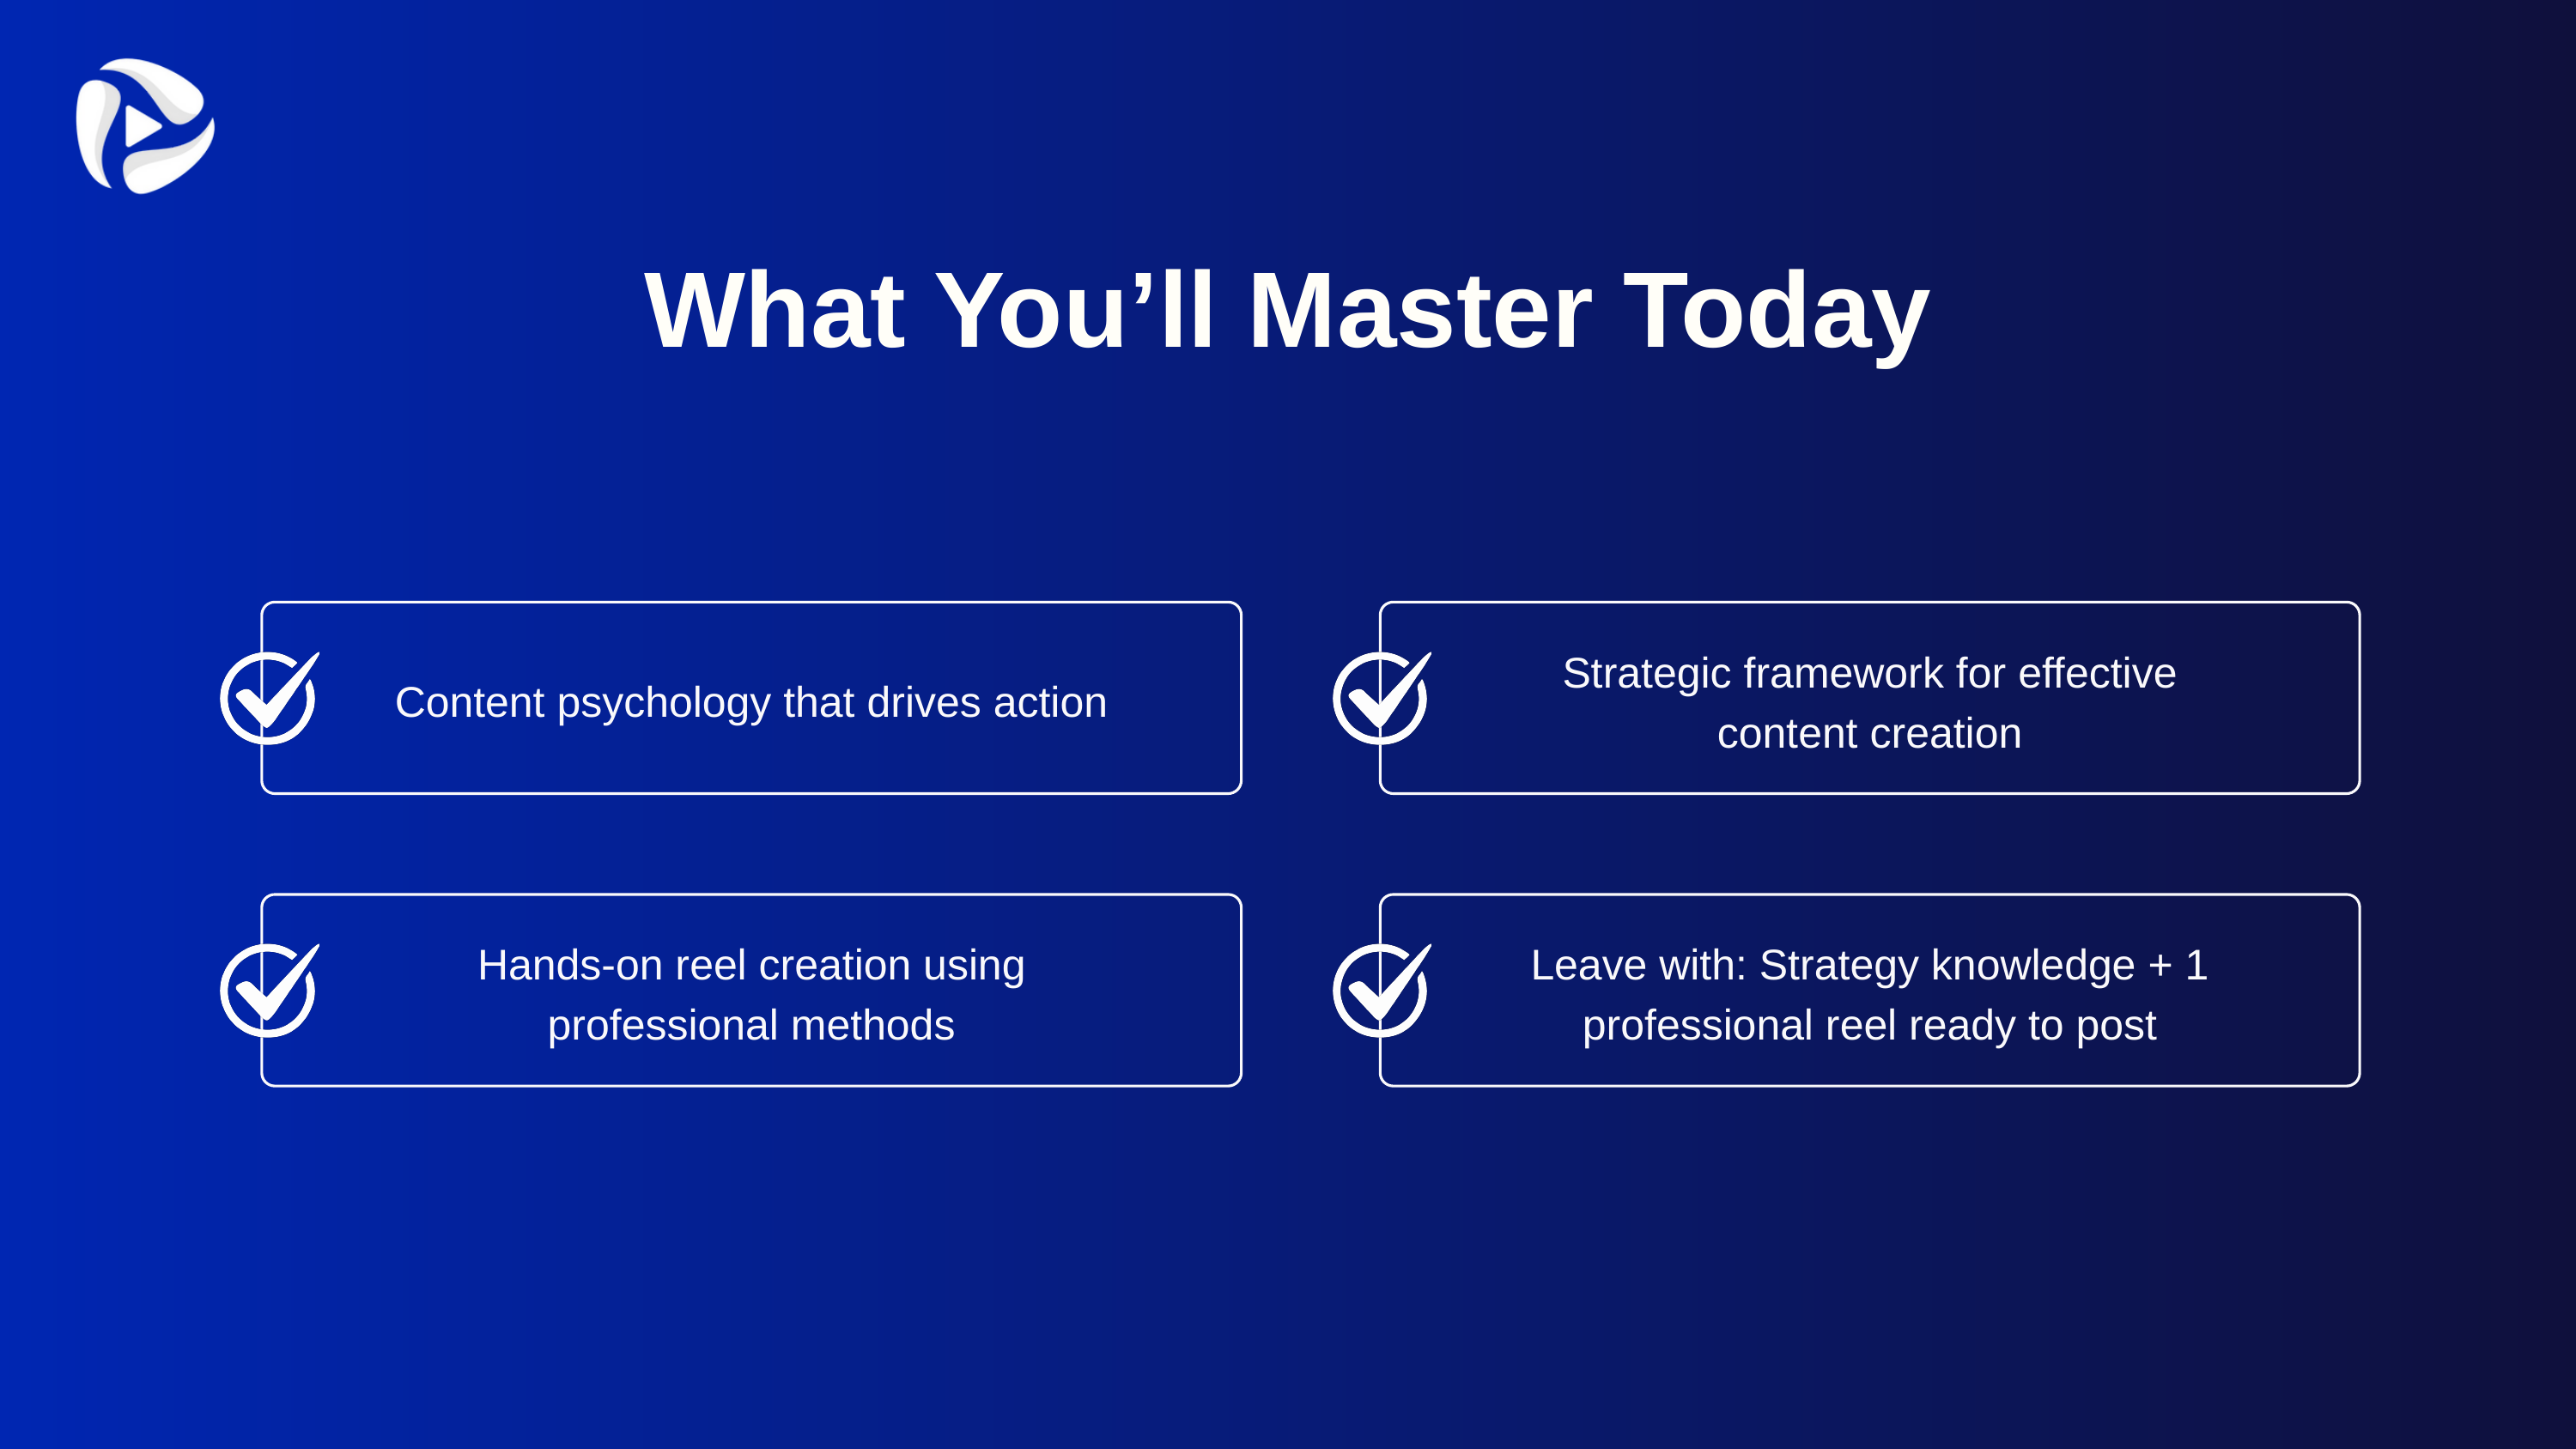

What You’ll Master Today

Content psychology that drives action

Strategic framework for effective content creation

Hands-on reel creation using professional methods

Leave with: Strategy knowledge + 1 professional reel ready to post